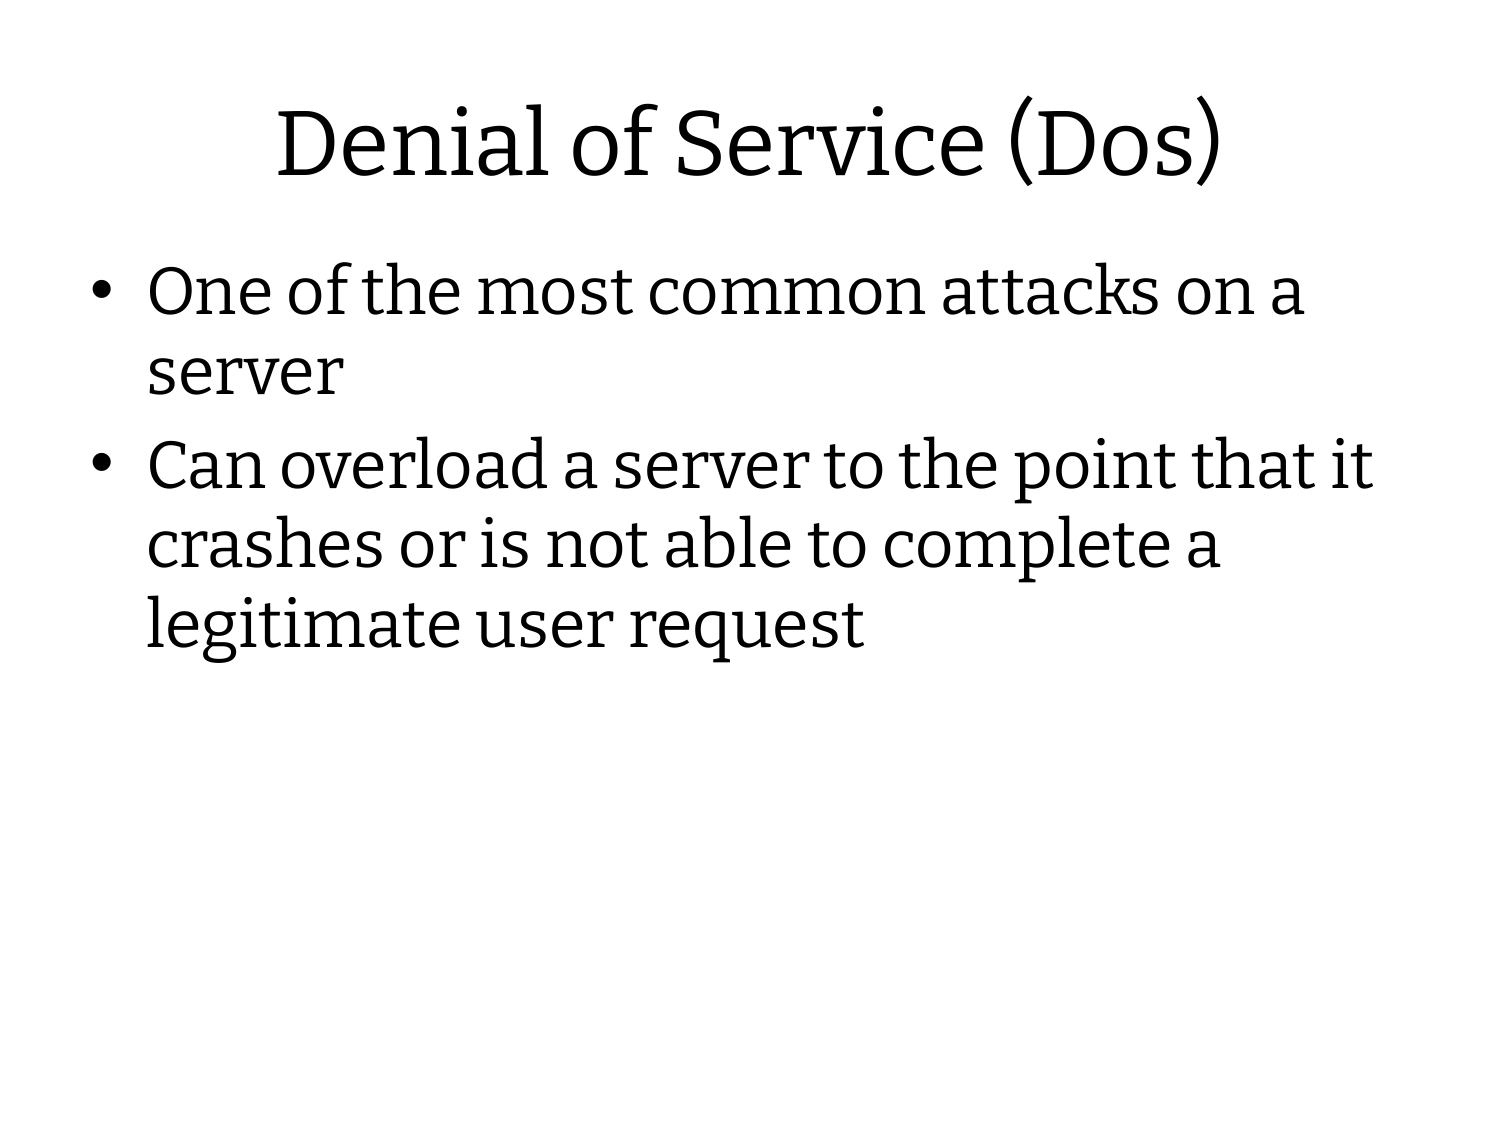

# Denial of Service (Dos)
One of the most common attacks on a server
Can overload a server to the point that it crashes or is not able to complete a legitimate user request